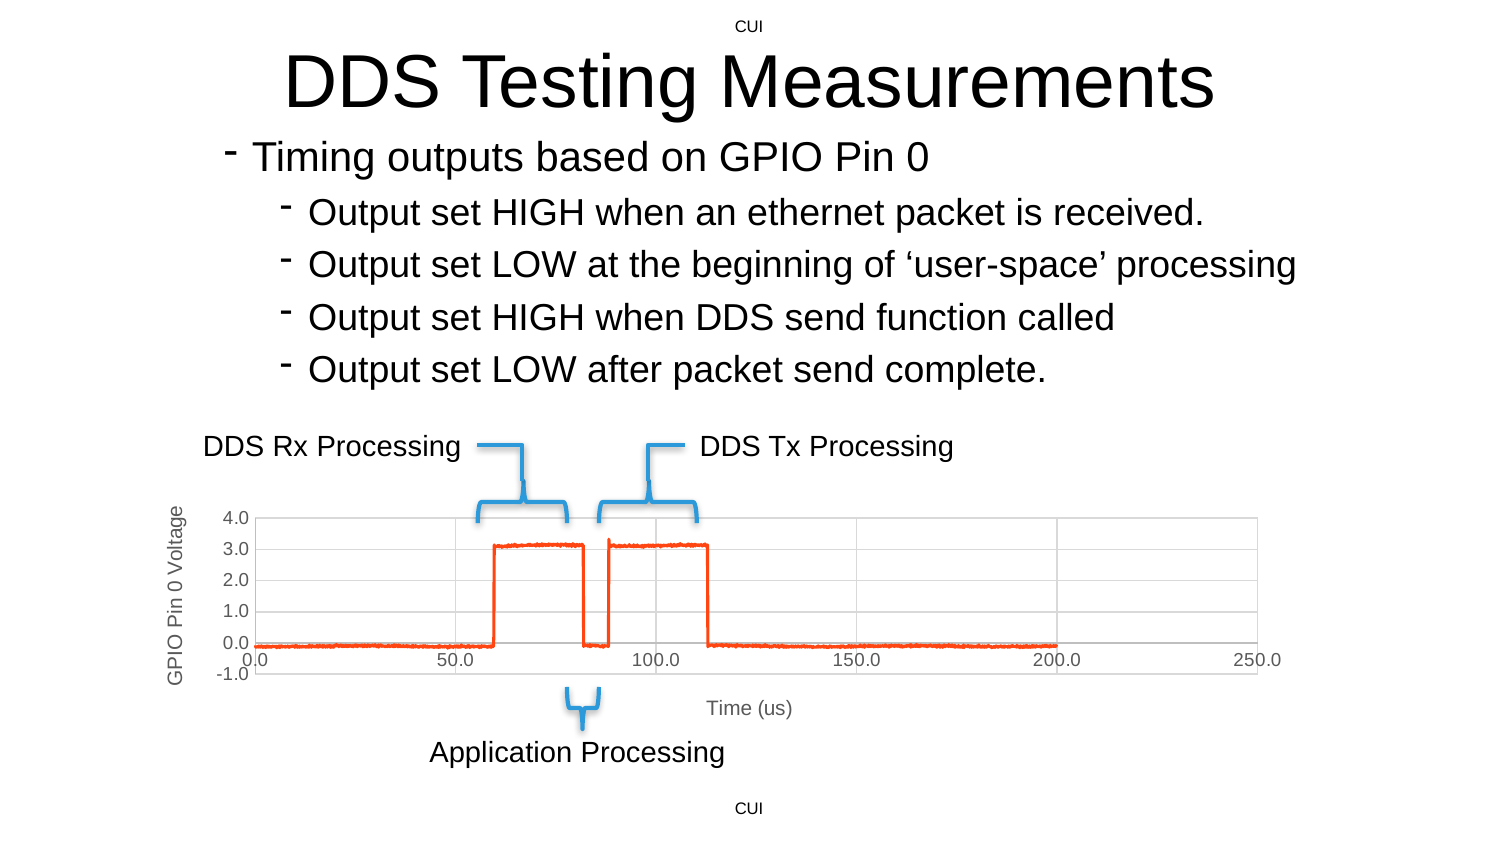

# DDS Testing Measurements
Timing outputs based on GPIO Pin 0
Output set HIGH when an ethernet packet is received.
Output set LOW at the beginning of ‘user-space’ processing
Output set HIGH when DDS send function called
Output set LOW after packet send complete.
DDS Rx Processing
DDS Tx Processing

### Chart

| Category |  |
|---|---|
Application Processing